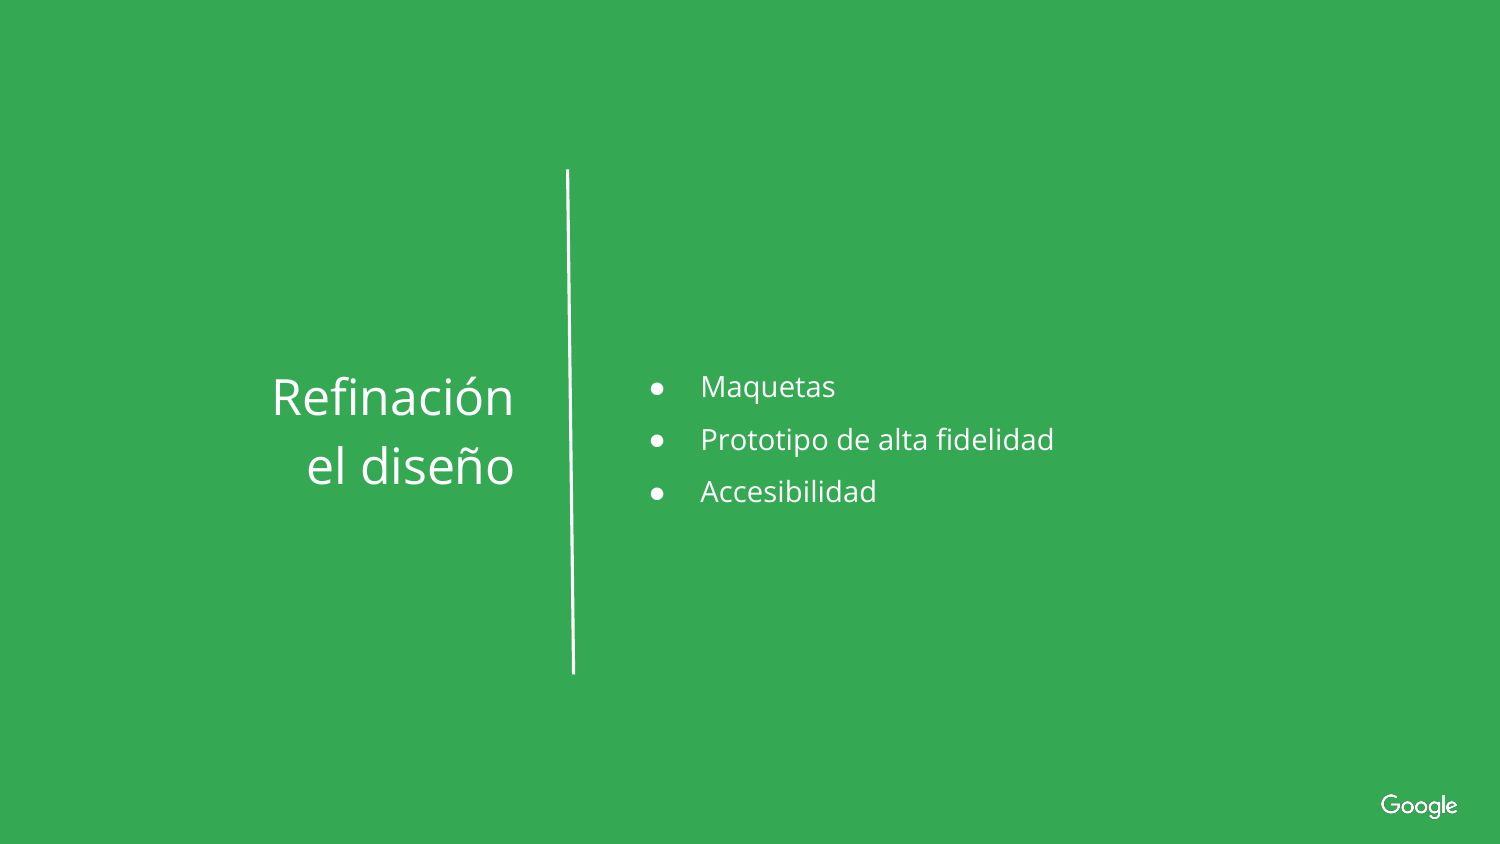

Maquetas
Prototipo de alta fidelidad
Accesibilidad
Refinación
el diseño